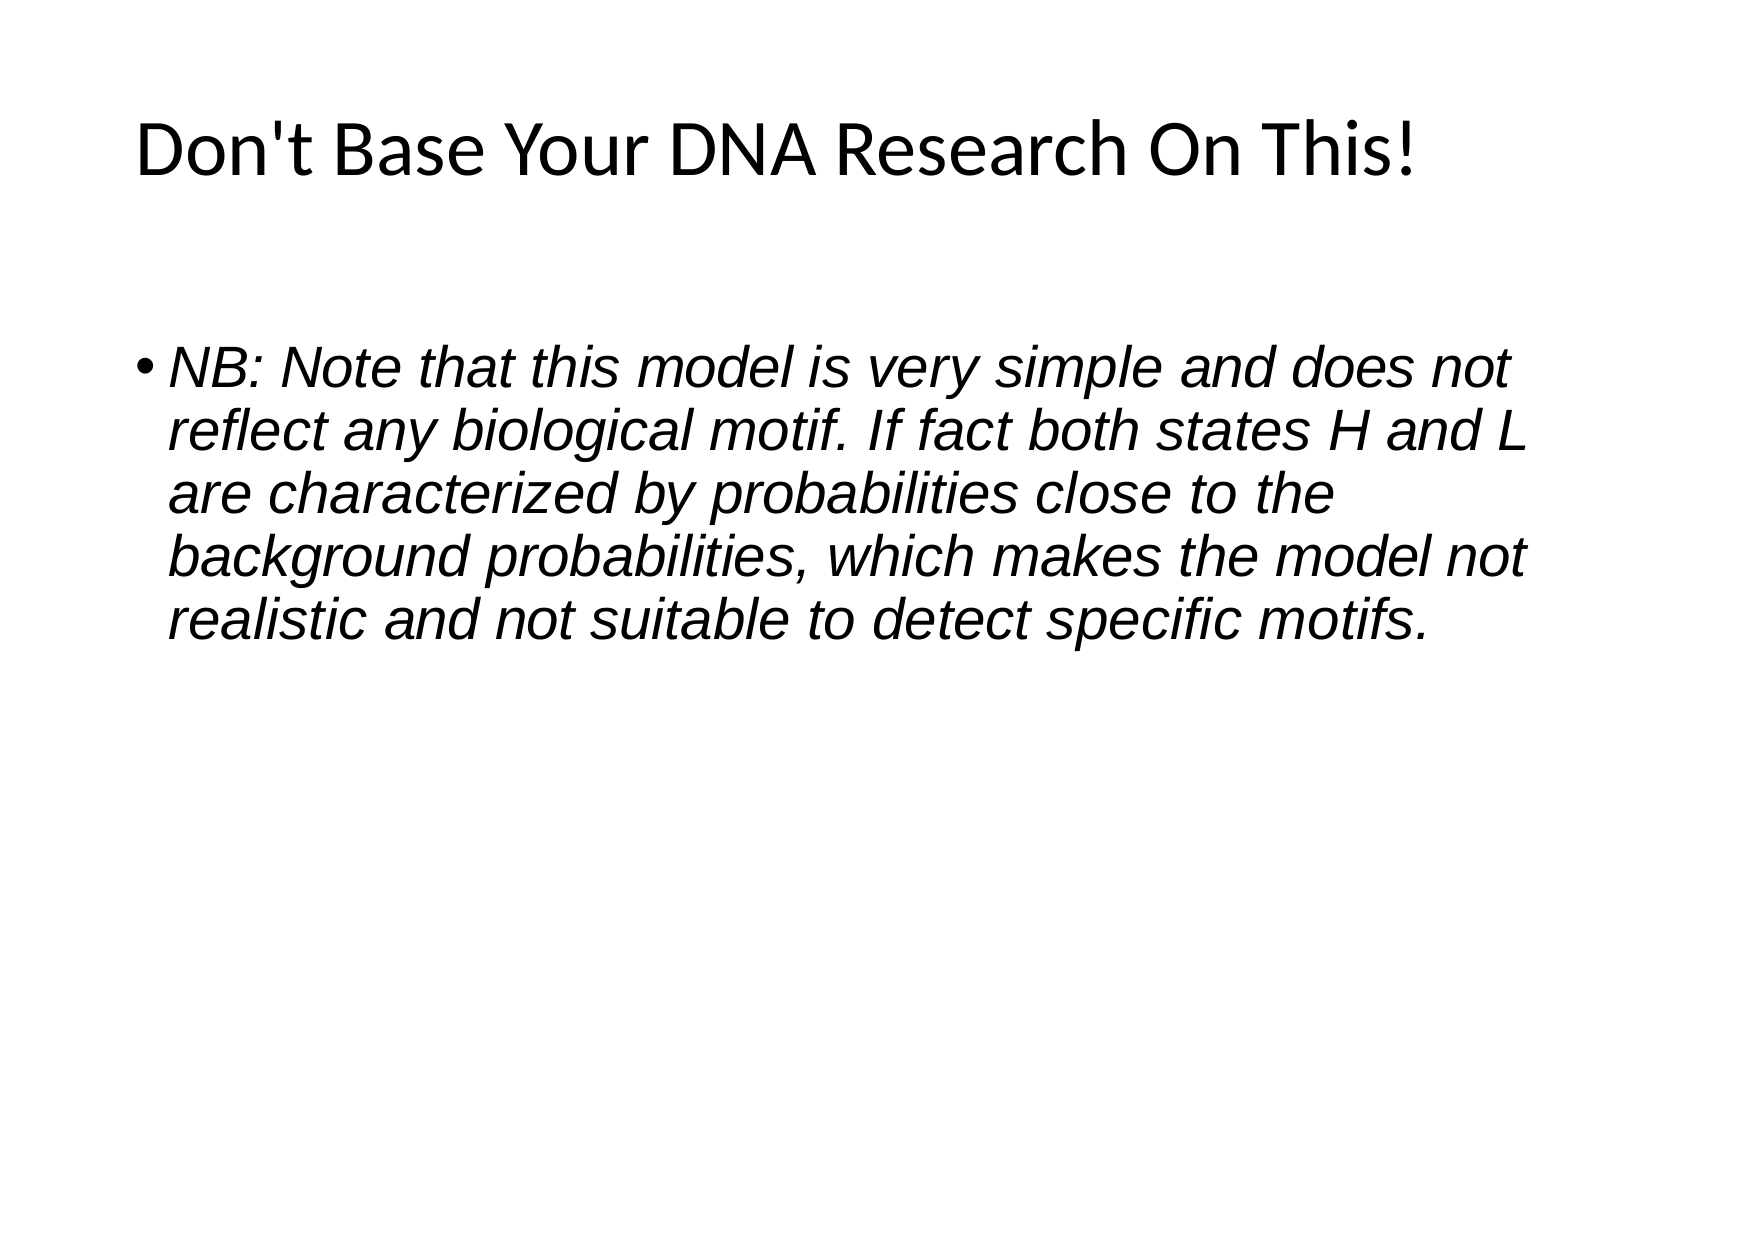

# Don't Base Your DNA Research On This!
NB: Note that this model is very simple and does not reflect any biological motif. If fact both states H and L are characterized by probabilities close to the background probabilities, which makes the model not realistic and not suitable to detect specific motifs.